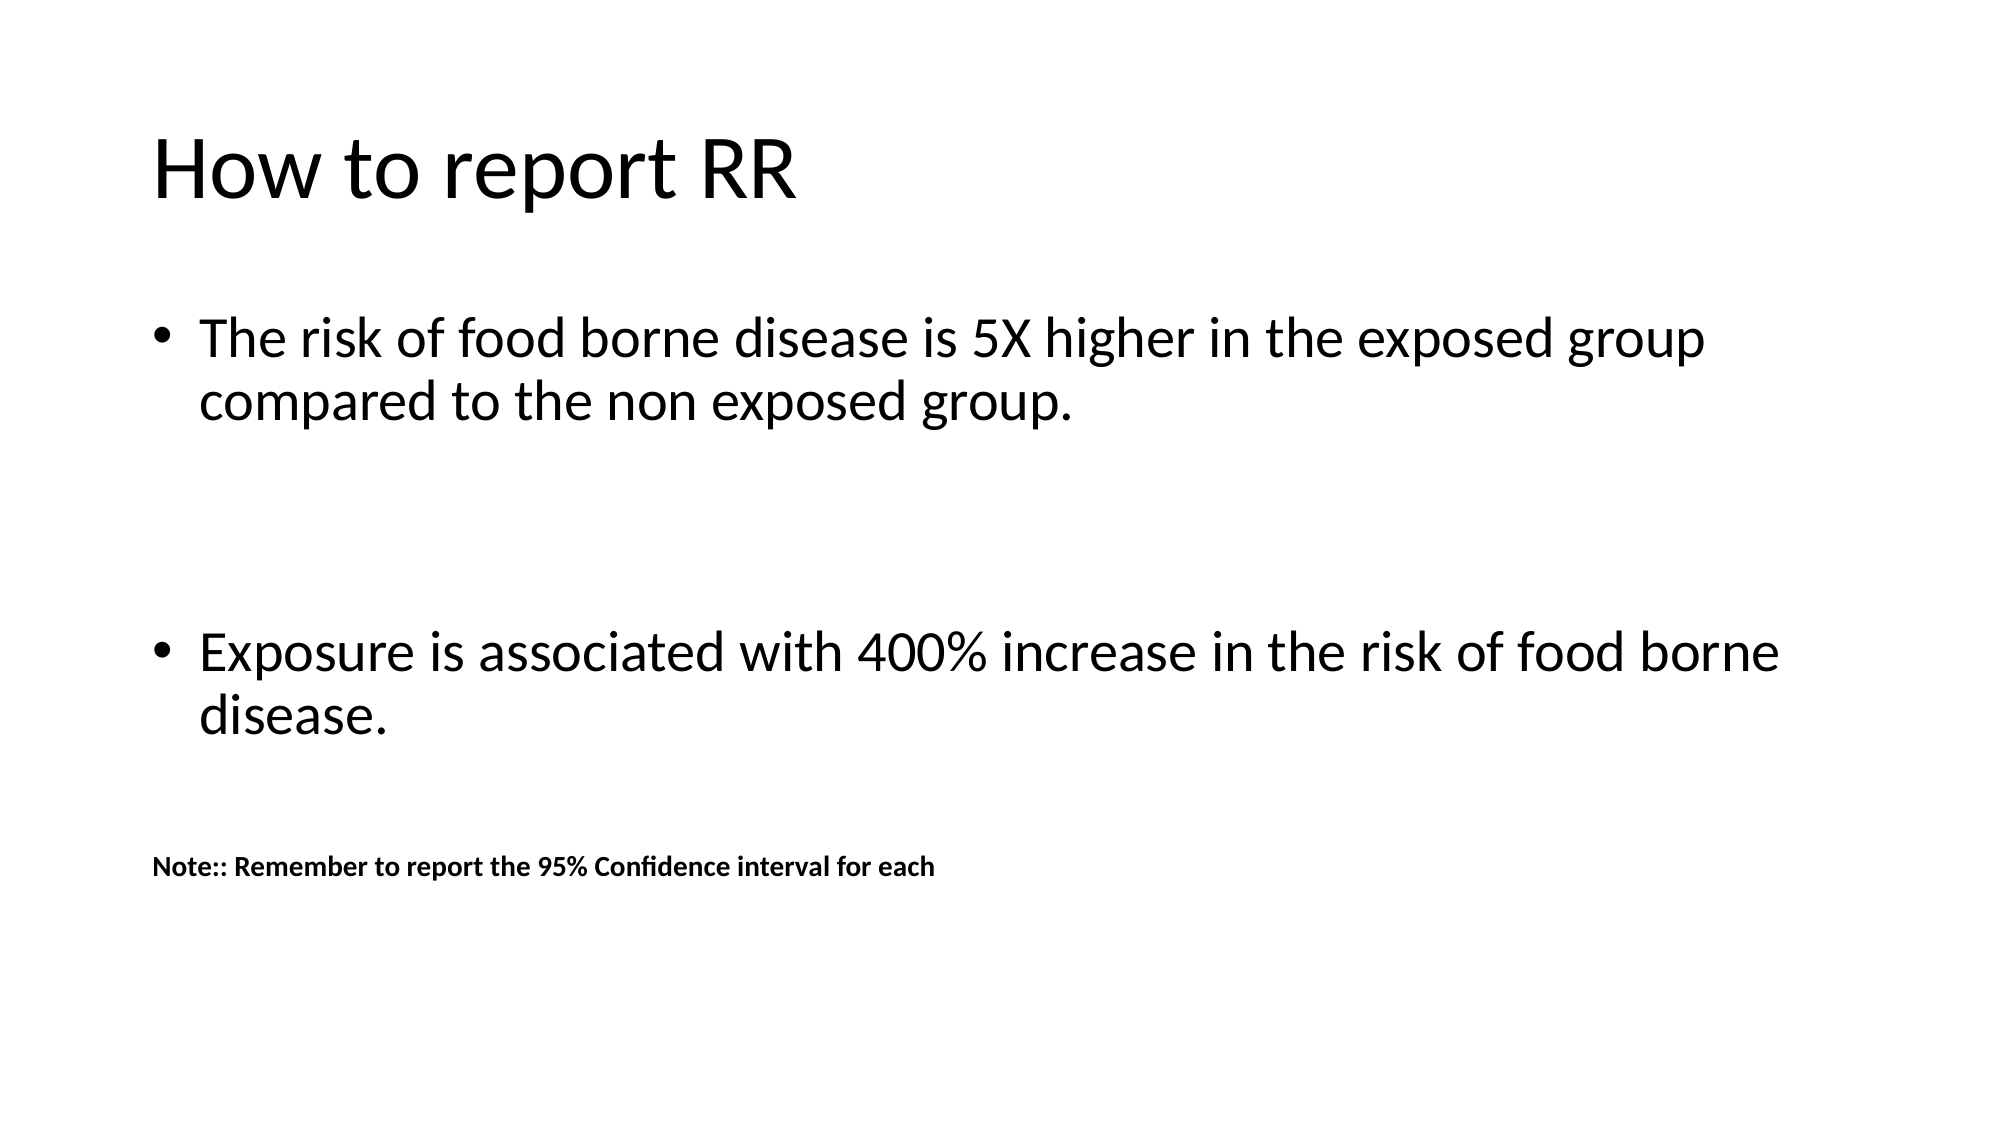

# How to report RR
The risk of food borne disease is 5X higher in the exposed group compared to the non exposed group.

Exposure is associated with 400% increase in the risk of food borne disease.

Note:: Remember to report the 95% Confidence interval for each